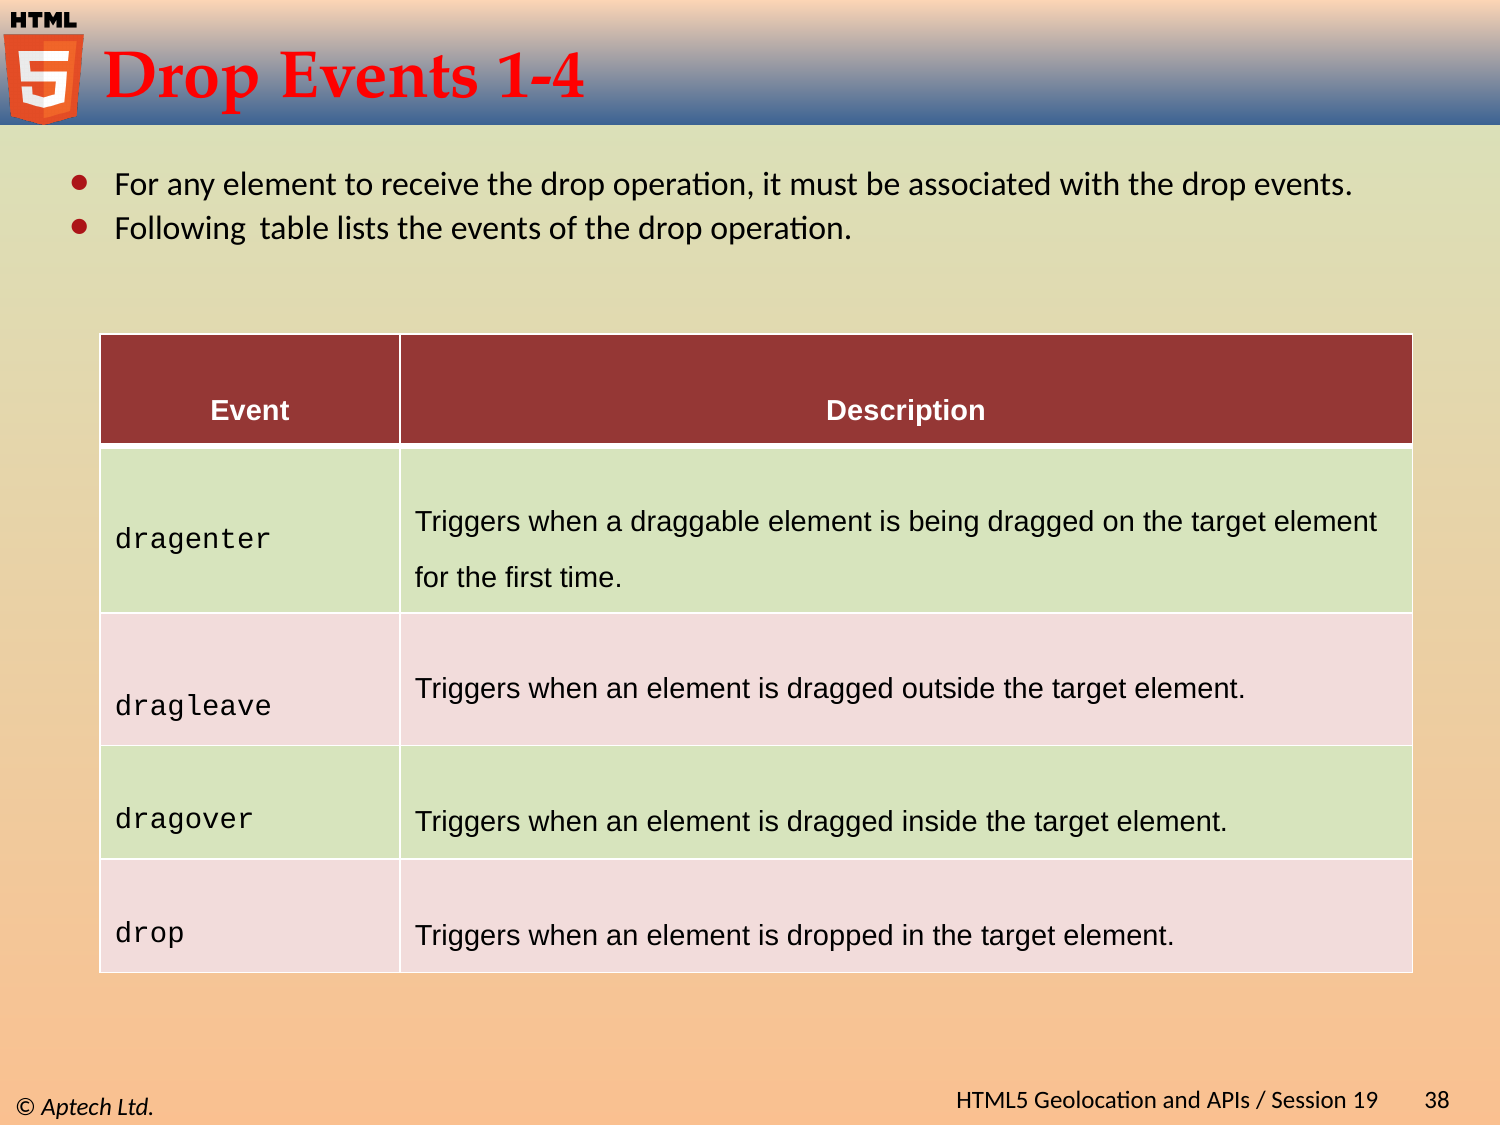

# Drop Events 1-4
For any element to receive the drop operation, it must be associated with the drop events.
Following table lists the events of the drop operation.
| Event | Description |
| --- | --- |
| dragenter | Triggers when a draggable element is being dragged on the target element for the first time. |
| dragleave | Triggers when an element is dragged outside the target element. |
| dragover | Triggers when an element is dragged inside the target element. |
| drop | Triggers when an element is dropped in the target element. |
HTML5 Geolocation and APIs / Session 19
38